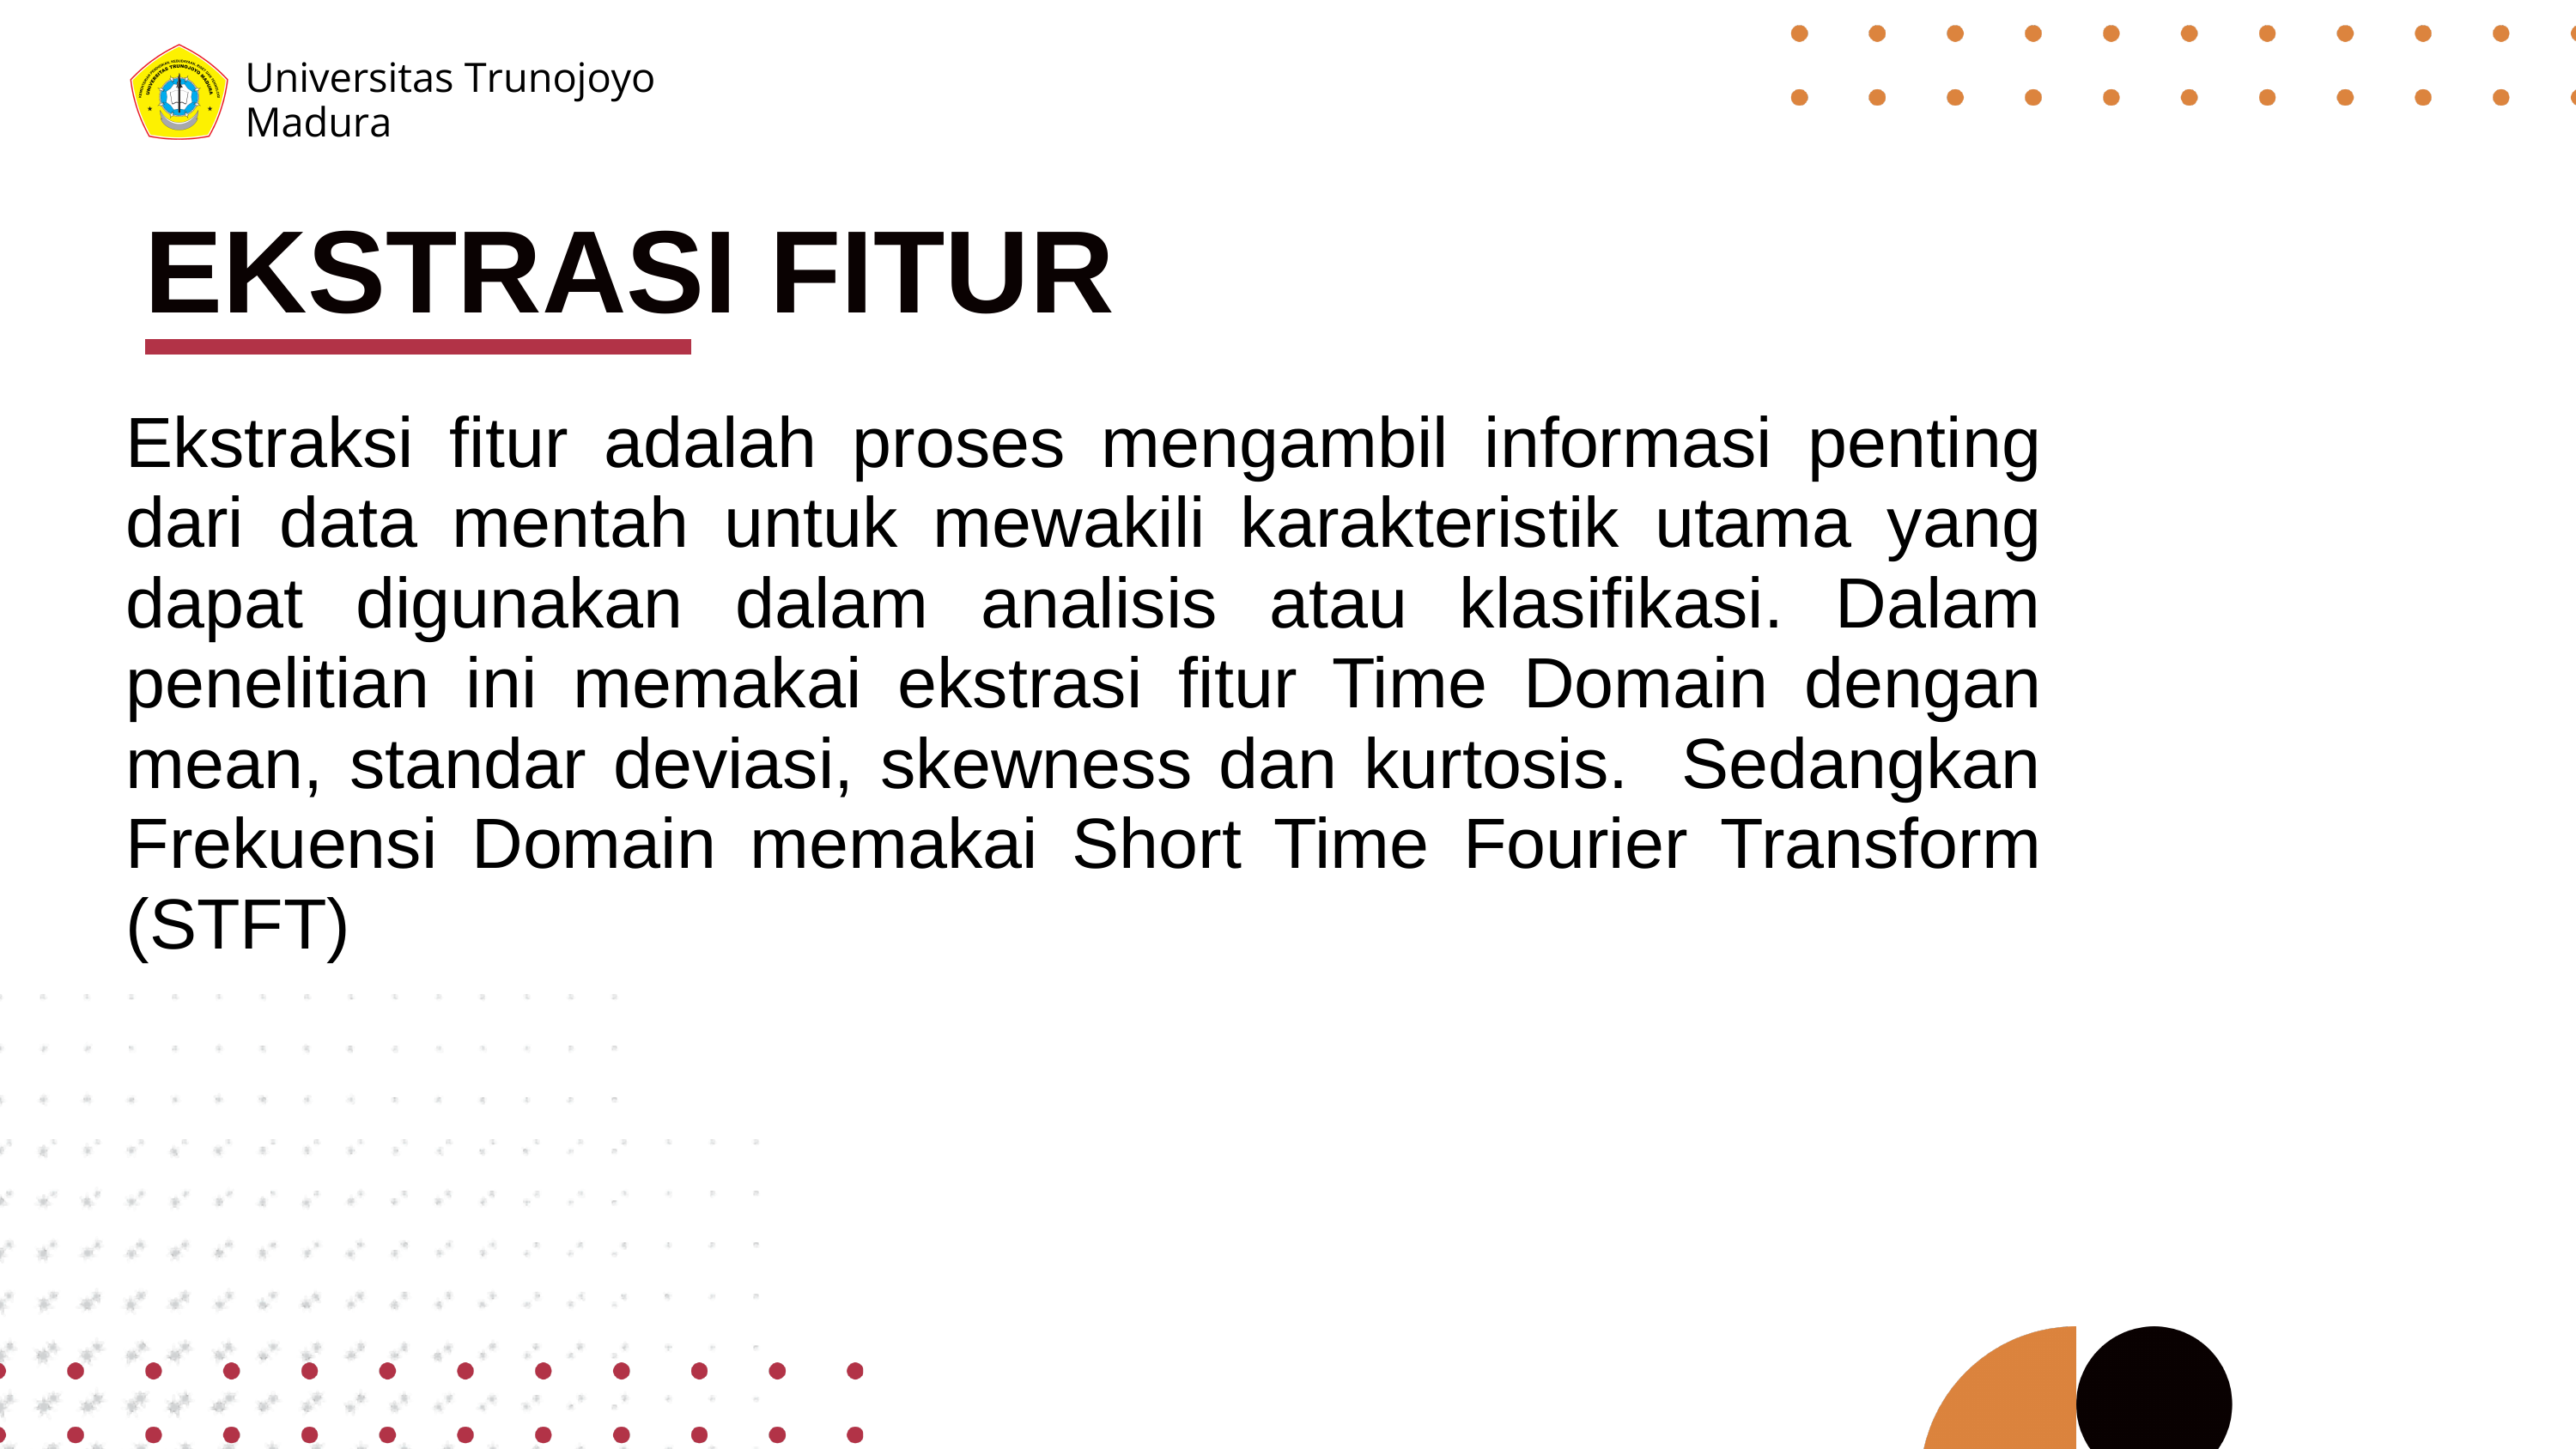

Universitas Trunojoyo
Madura
EKSTRASI FITUR

Ekstraksi fitur adalah proses mengambil informasi penting dari data mentah untuk mewakili karakteristik utama yang dapat digunakan dalam analisis atau klasifikasi. Dalam penelitian ini memakai ekstrasi fitur Time Domain dengan mean, standar deviasi, skewness dan kurtosis.  Sedangkan Frekuensi Domain memakai Short Time Fourier Transform (STFT)